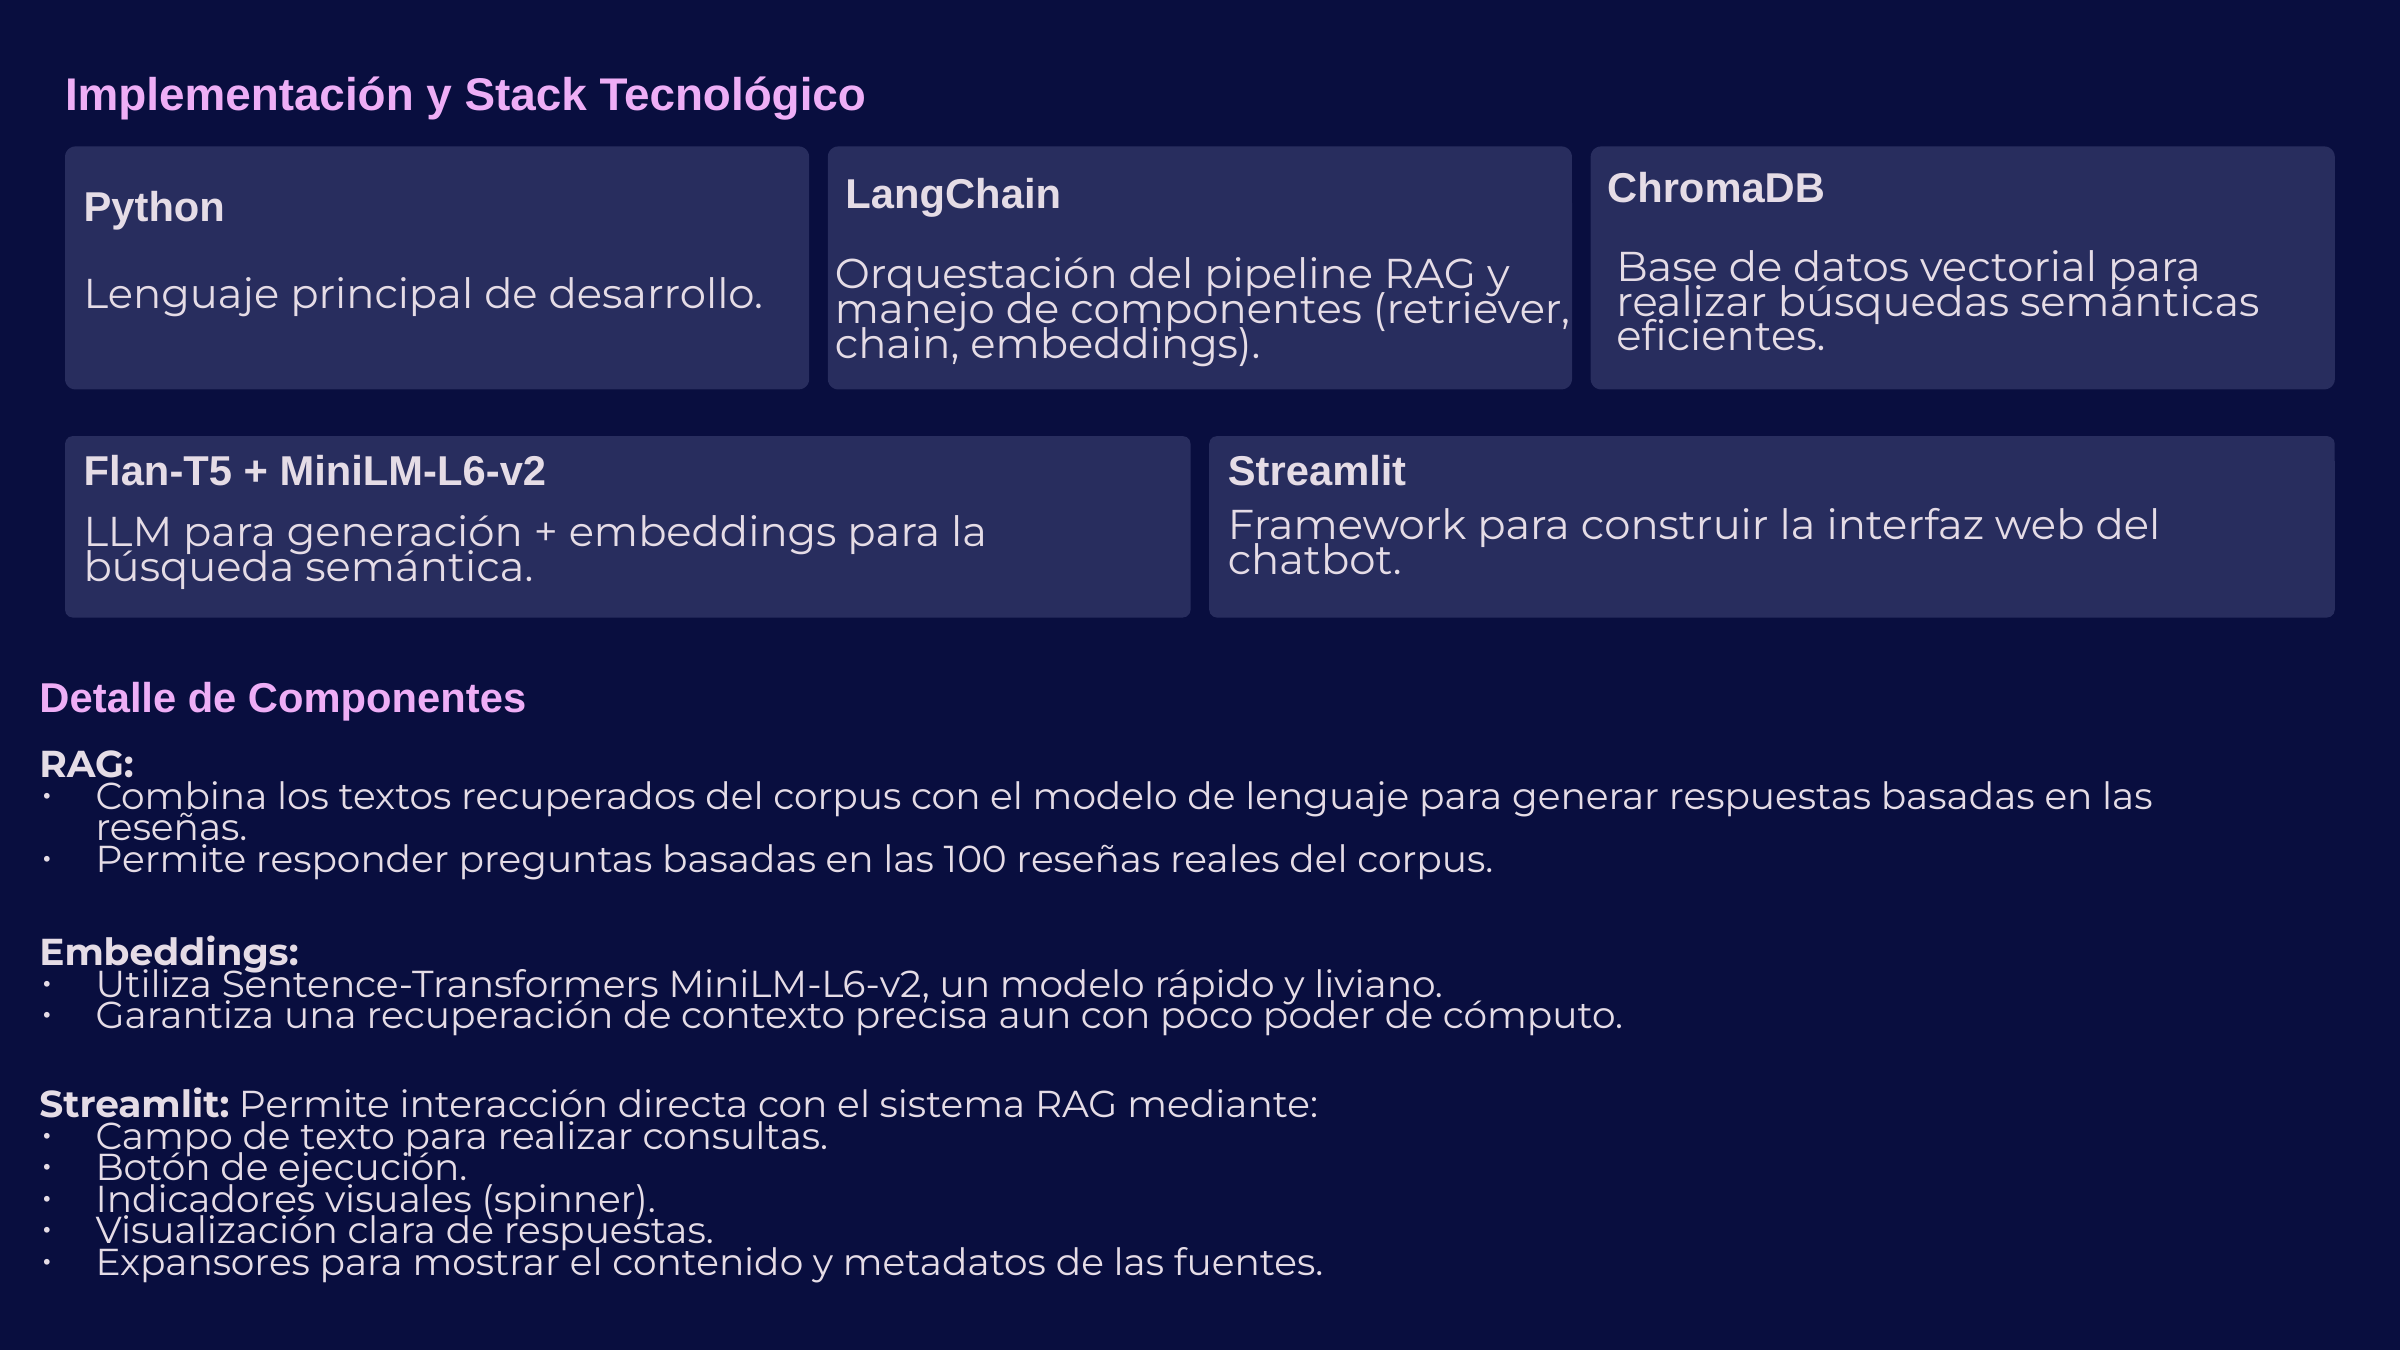

Implementación y Stack Tecnológico

ChromaDB
LangChain
Python
Base de datos vectorial para realizar búsquedas semánticas eficientes.
Orquestación del pipeline RAG y manejo de componentes (retriever, chain, embeddings).
Lenguaje principal de desarrollo.

Flan-T5 + MiniLM-L6-v2
Streamlit
Framework para construir la interfaz web del chatbot.
LLM para generación + embeddings para la búsqueda semántica.
Detalle de Componentes
RAG:
Combina los textos recuperados del corpus con el modelo de lenguaje para generar respuestas basadas en las reseñas.
Permite responder preguntas basadas en las 100 reseñas reales del corpus.

Embeddings:
Utiliza Sentence-Transformers MiniLM-L6-v2, un modelo rápido y liviano.
Garantiza una recuperación de contexto precisa aun con poco poder de cómputo.
Streamlit: Permite interacción directa con el sistema RAG mediante:
Campo de texto para realizar consultas.
Botón de ejecución.
Indicadores visuales (spinner).
Visualización clara de respuestas.
Expansores para mostrar el contenido y metadatos de las fuentes.